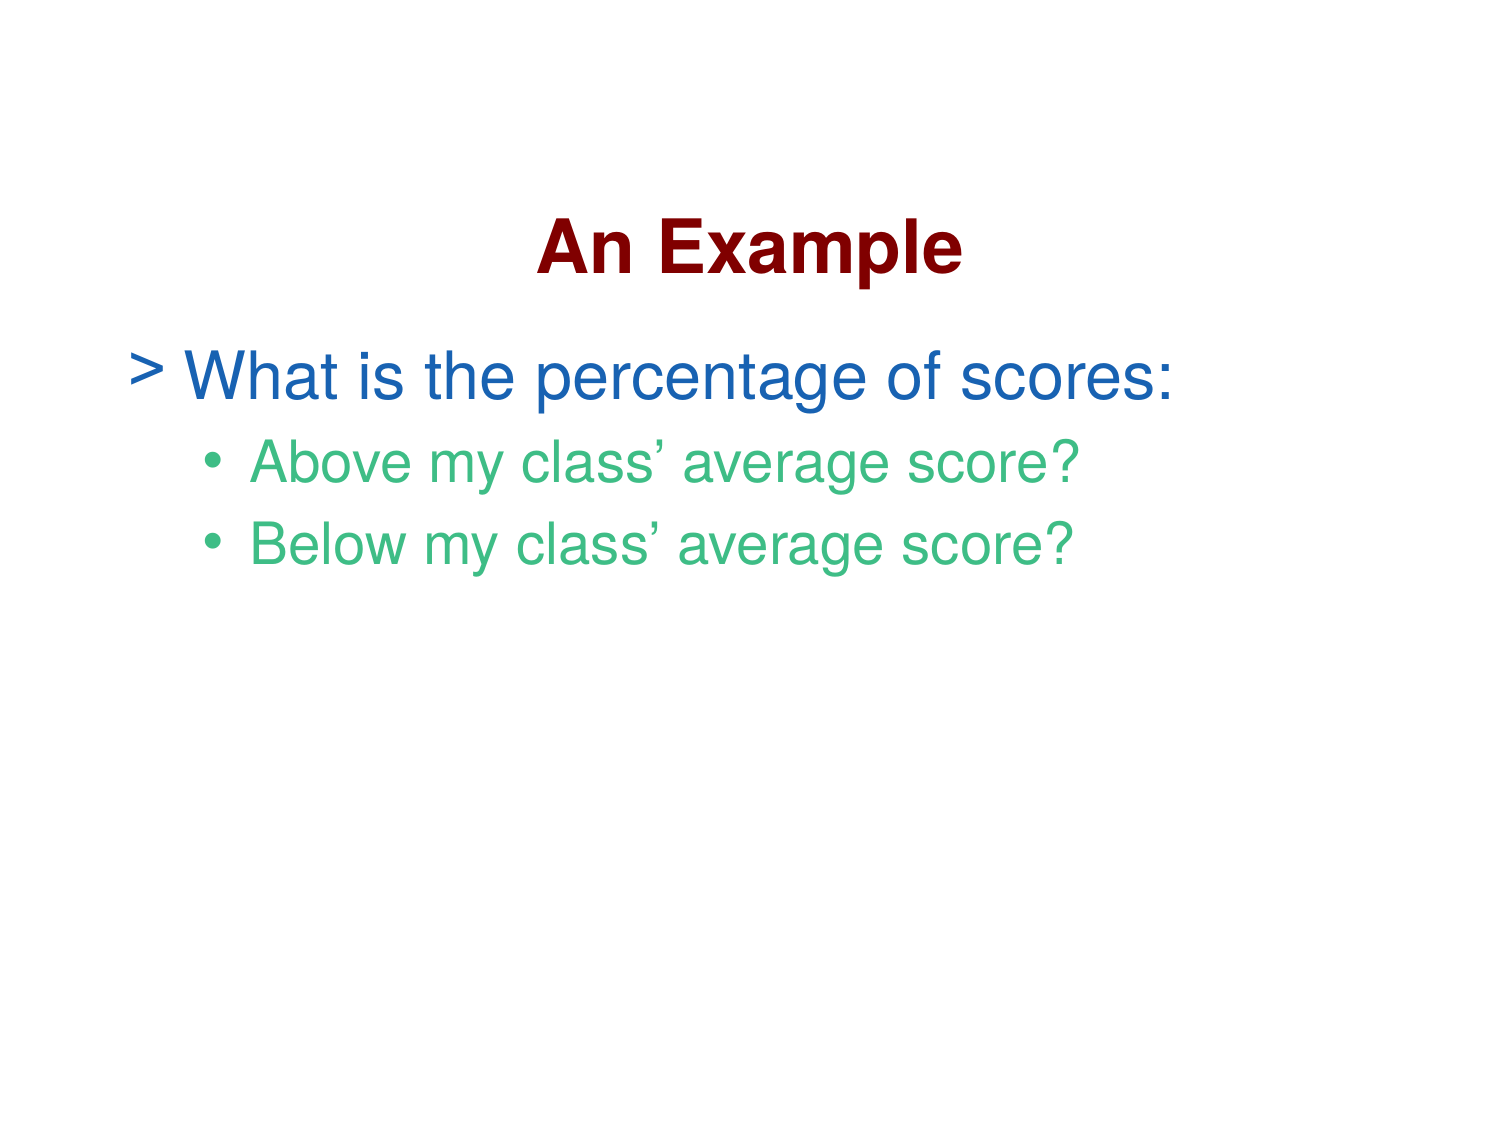

# An Example
What is the percentage of scores:
Above my class’ average score?
Below my class’ average score?